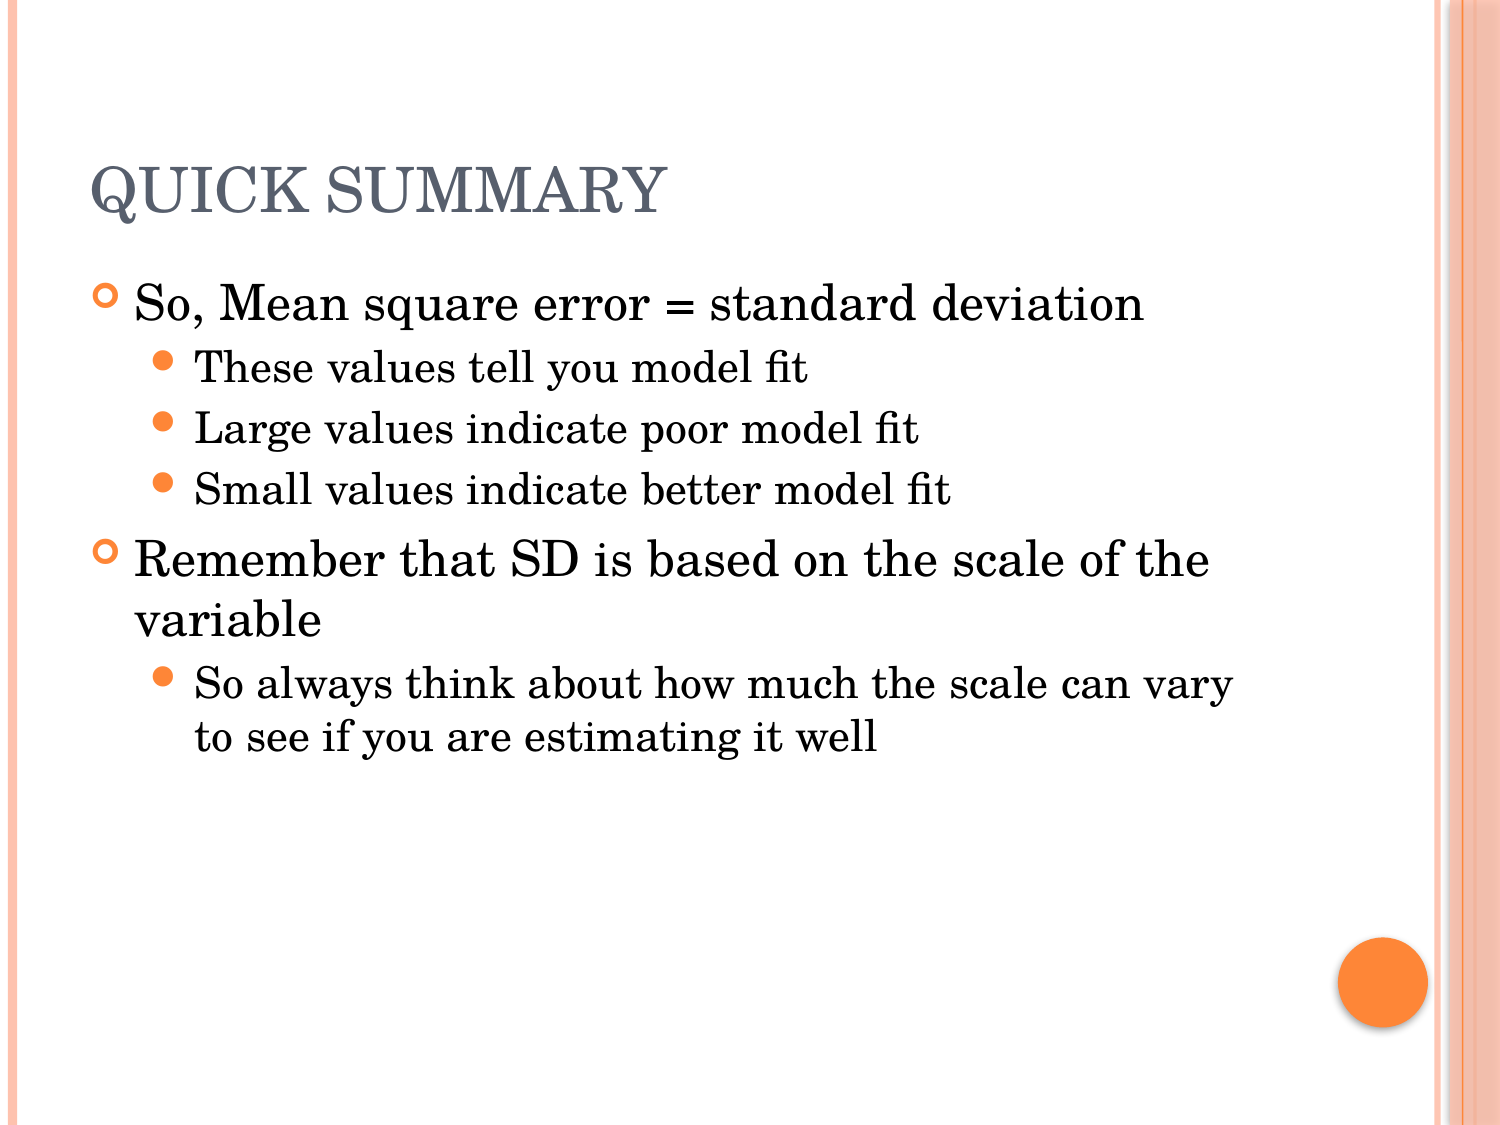

# Quick Summary
So, Mean square error = standard deviation
These values tell you model fit
Large values indicate poor model fit
Small values indicate better model fit
Remember that SD is based on the scale of the variable
So always think about how much the scale can vary to see if you are estimating it well